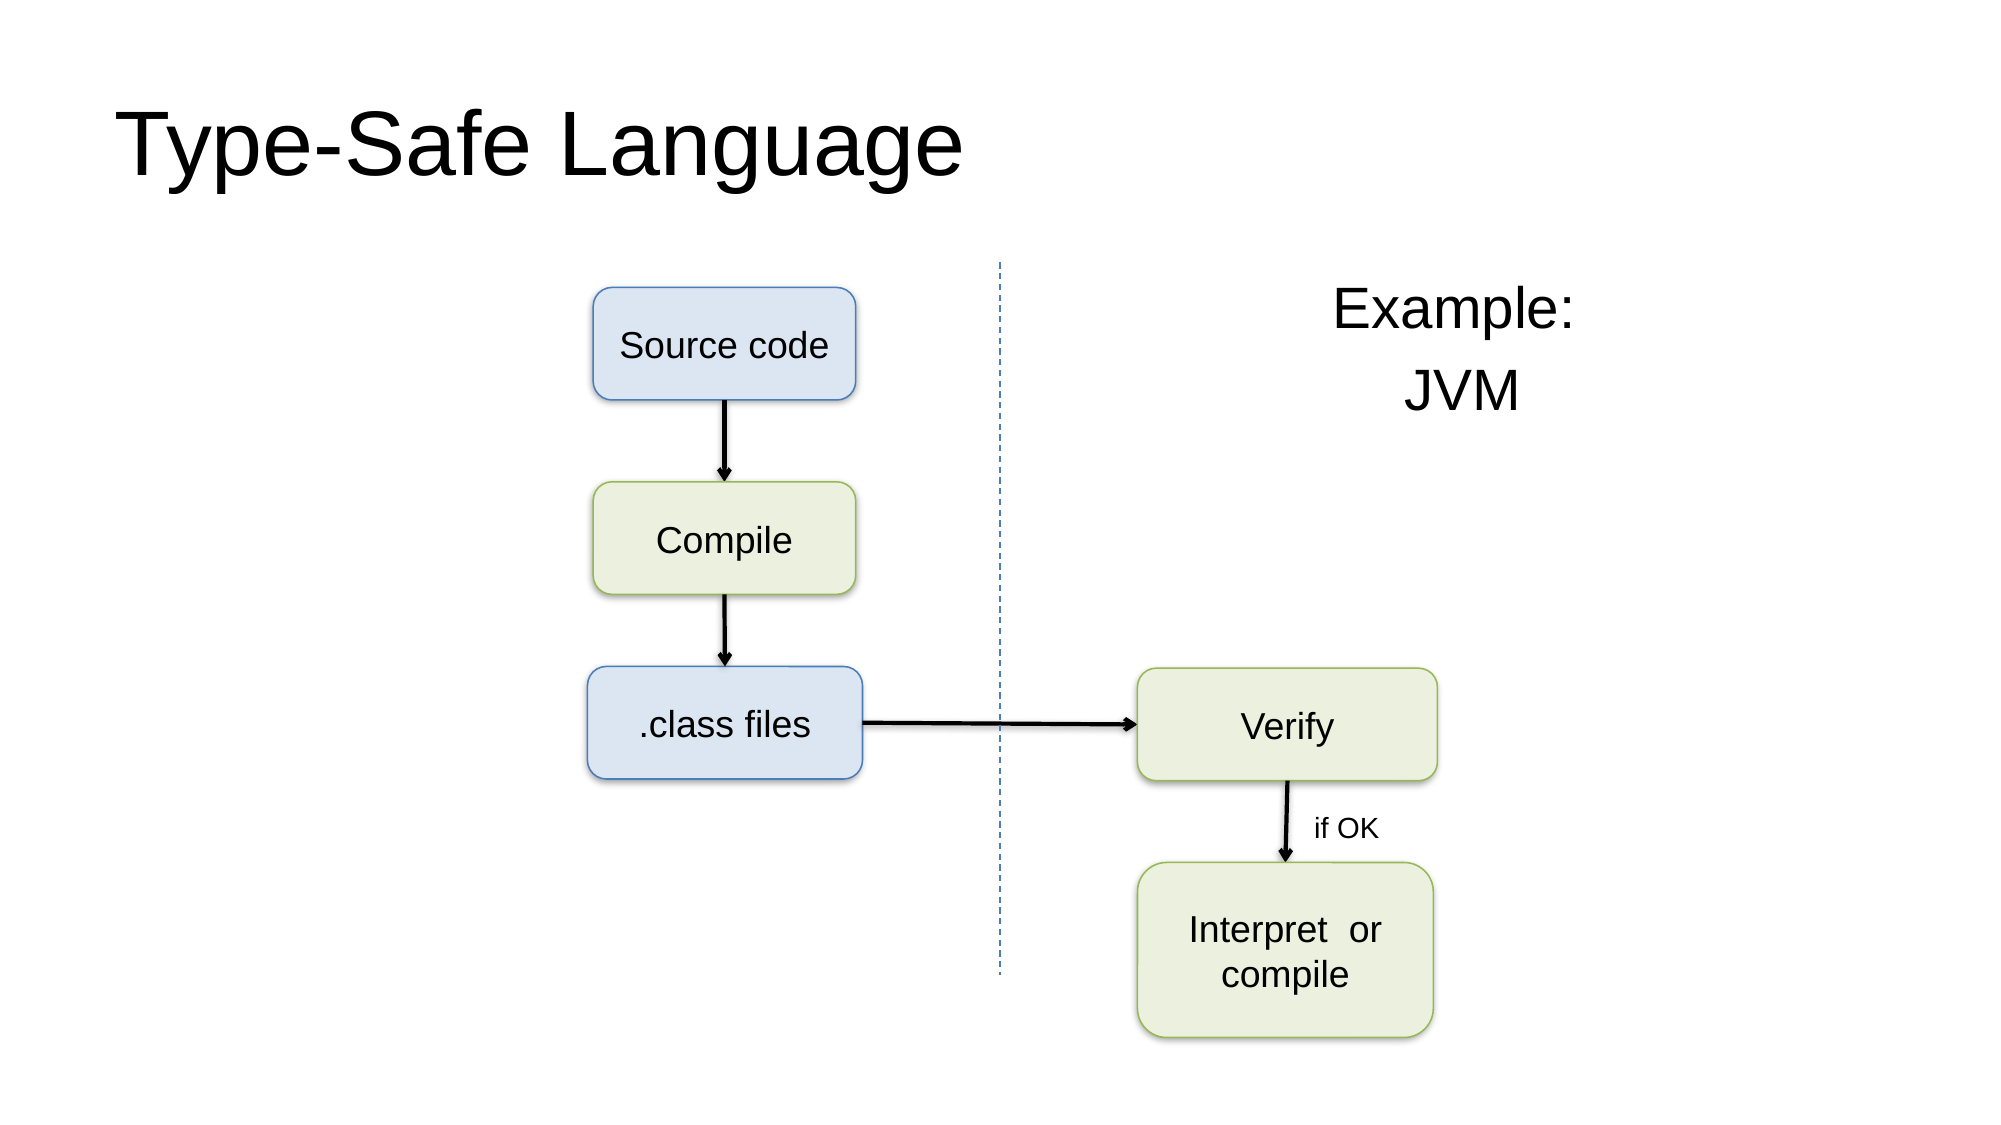

# Type-Safe Language
Example:
JVM
Source code
Compile
.class files
Verify
if OK
Interpret  or compile